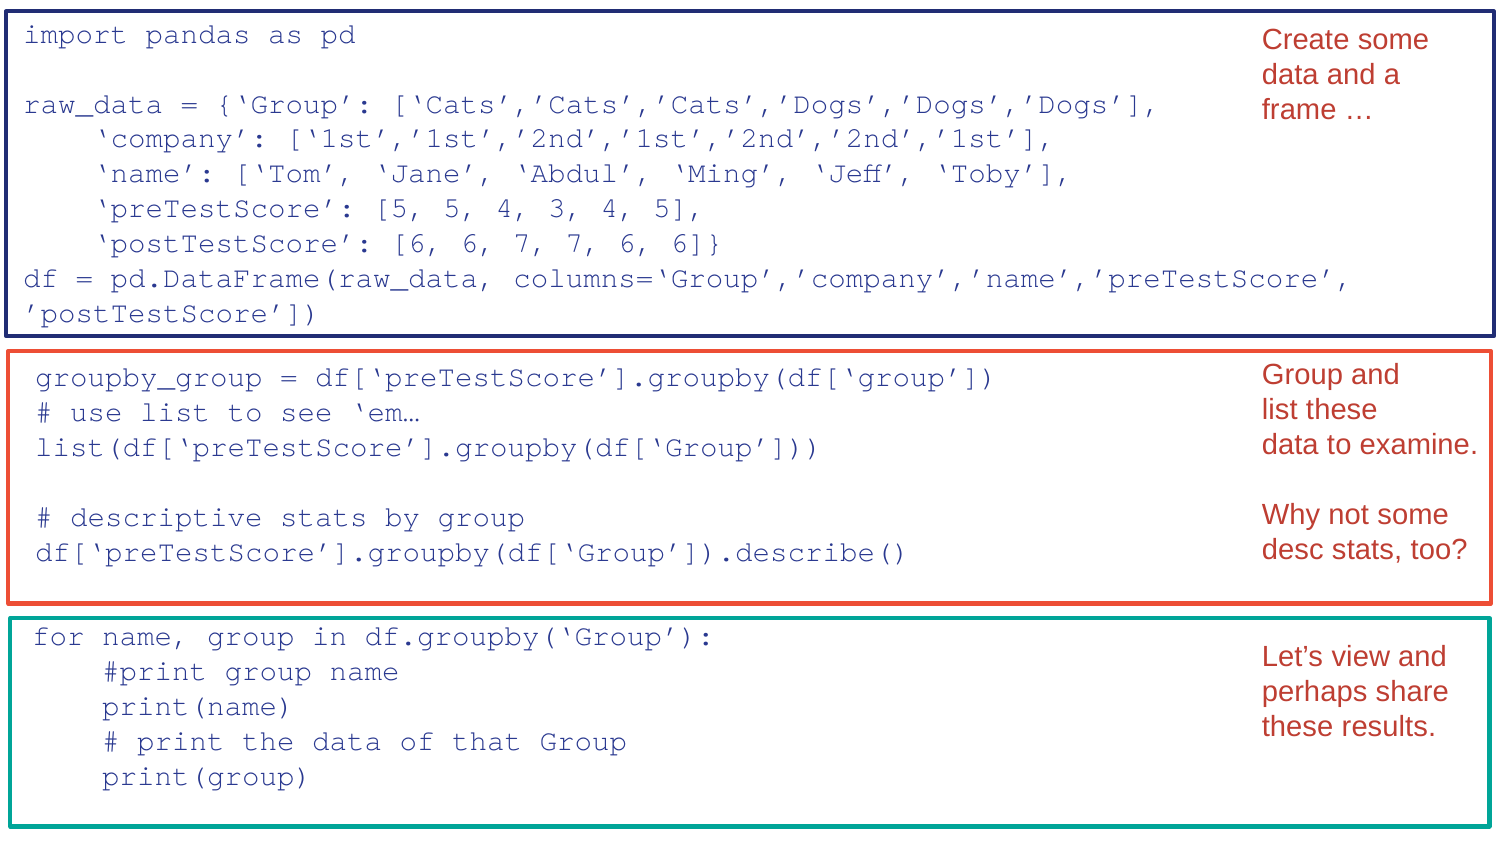

import pandas as pd

raw_data = {‘Group’: [‘Cats’,’Cats’,’Cats’,’Dogs’,’Dogs’,’Dogs’],
    ‘company’: [‘1st’,’1st’,’2nd’,’1st’,’2nd’,’2nd’,’1st’],
    ‘name’: [‘Tom’, ‘Jane’, ‘Abdul’, ‘Ming’, ‘Jeff’, ‘Toby’],
    ‘preTestScore’: [5, 5, 4, 3, 4, 5],
    ‘postTestScore’: [6, 6, 7, 7, 6, 6]}
df = pd.DataFrame(raw_data, columns=‘Group’,’company’,’name’,’preTestScore’, ’postTestScore’])

Create some data and a frame …

Group and
list these
data to examine.

Why not some desc stats, too?
groupby_group = df[‘preTestScore’].groupby(df[‘group’])
# use list to see ‘em…
list(df[‘preTestScore’].groupby(df[‘Group’]))

# descriptive stats by group
df[‘preTestScore’].groupby(df[‘Group’]).describe()
for name, group in df.groupby(‘Group’):
    #print group name
    print(name)
    # print the data of that Group
    print(group)

Let’s view and
perhaps share
these results.